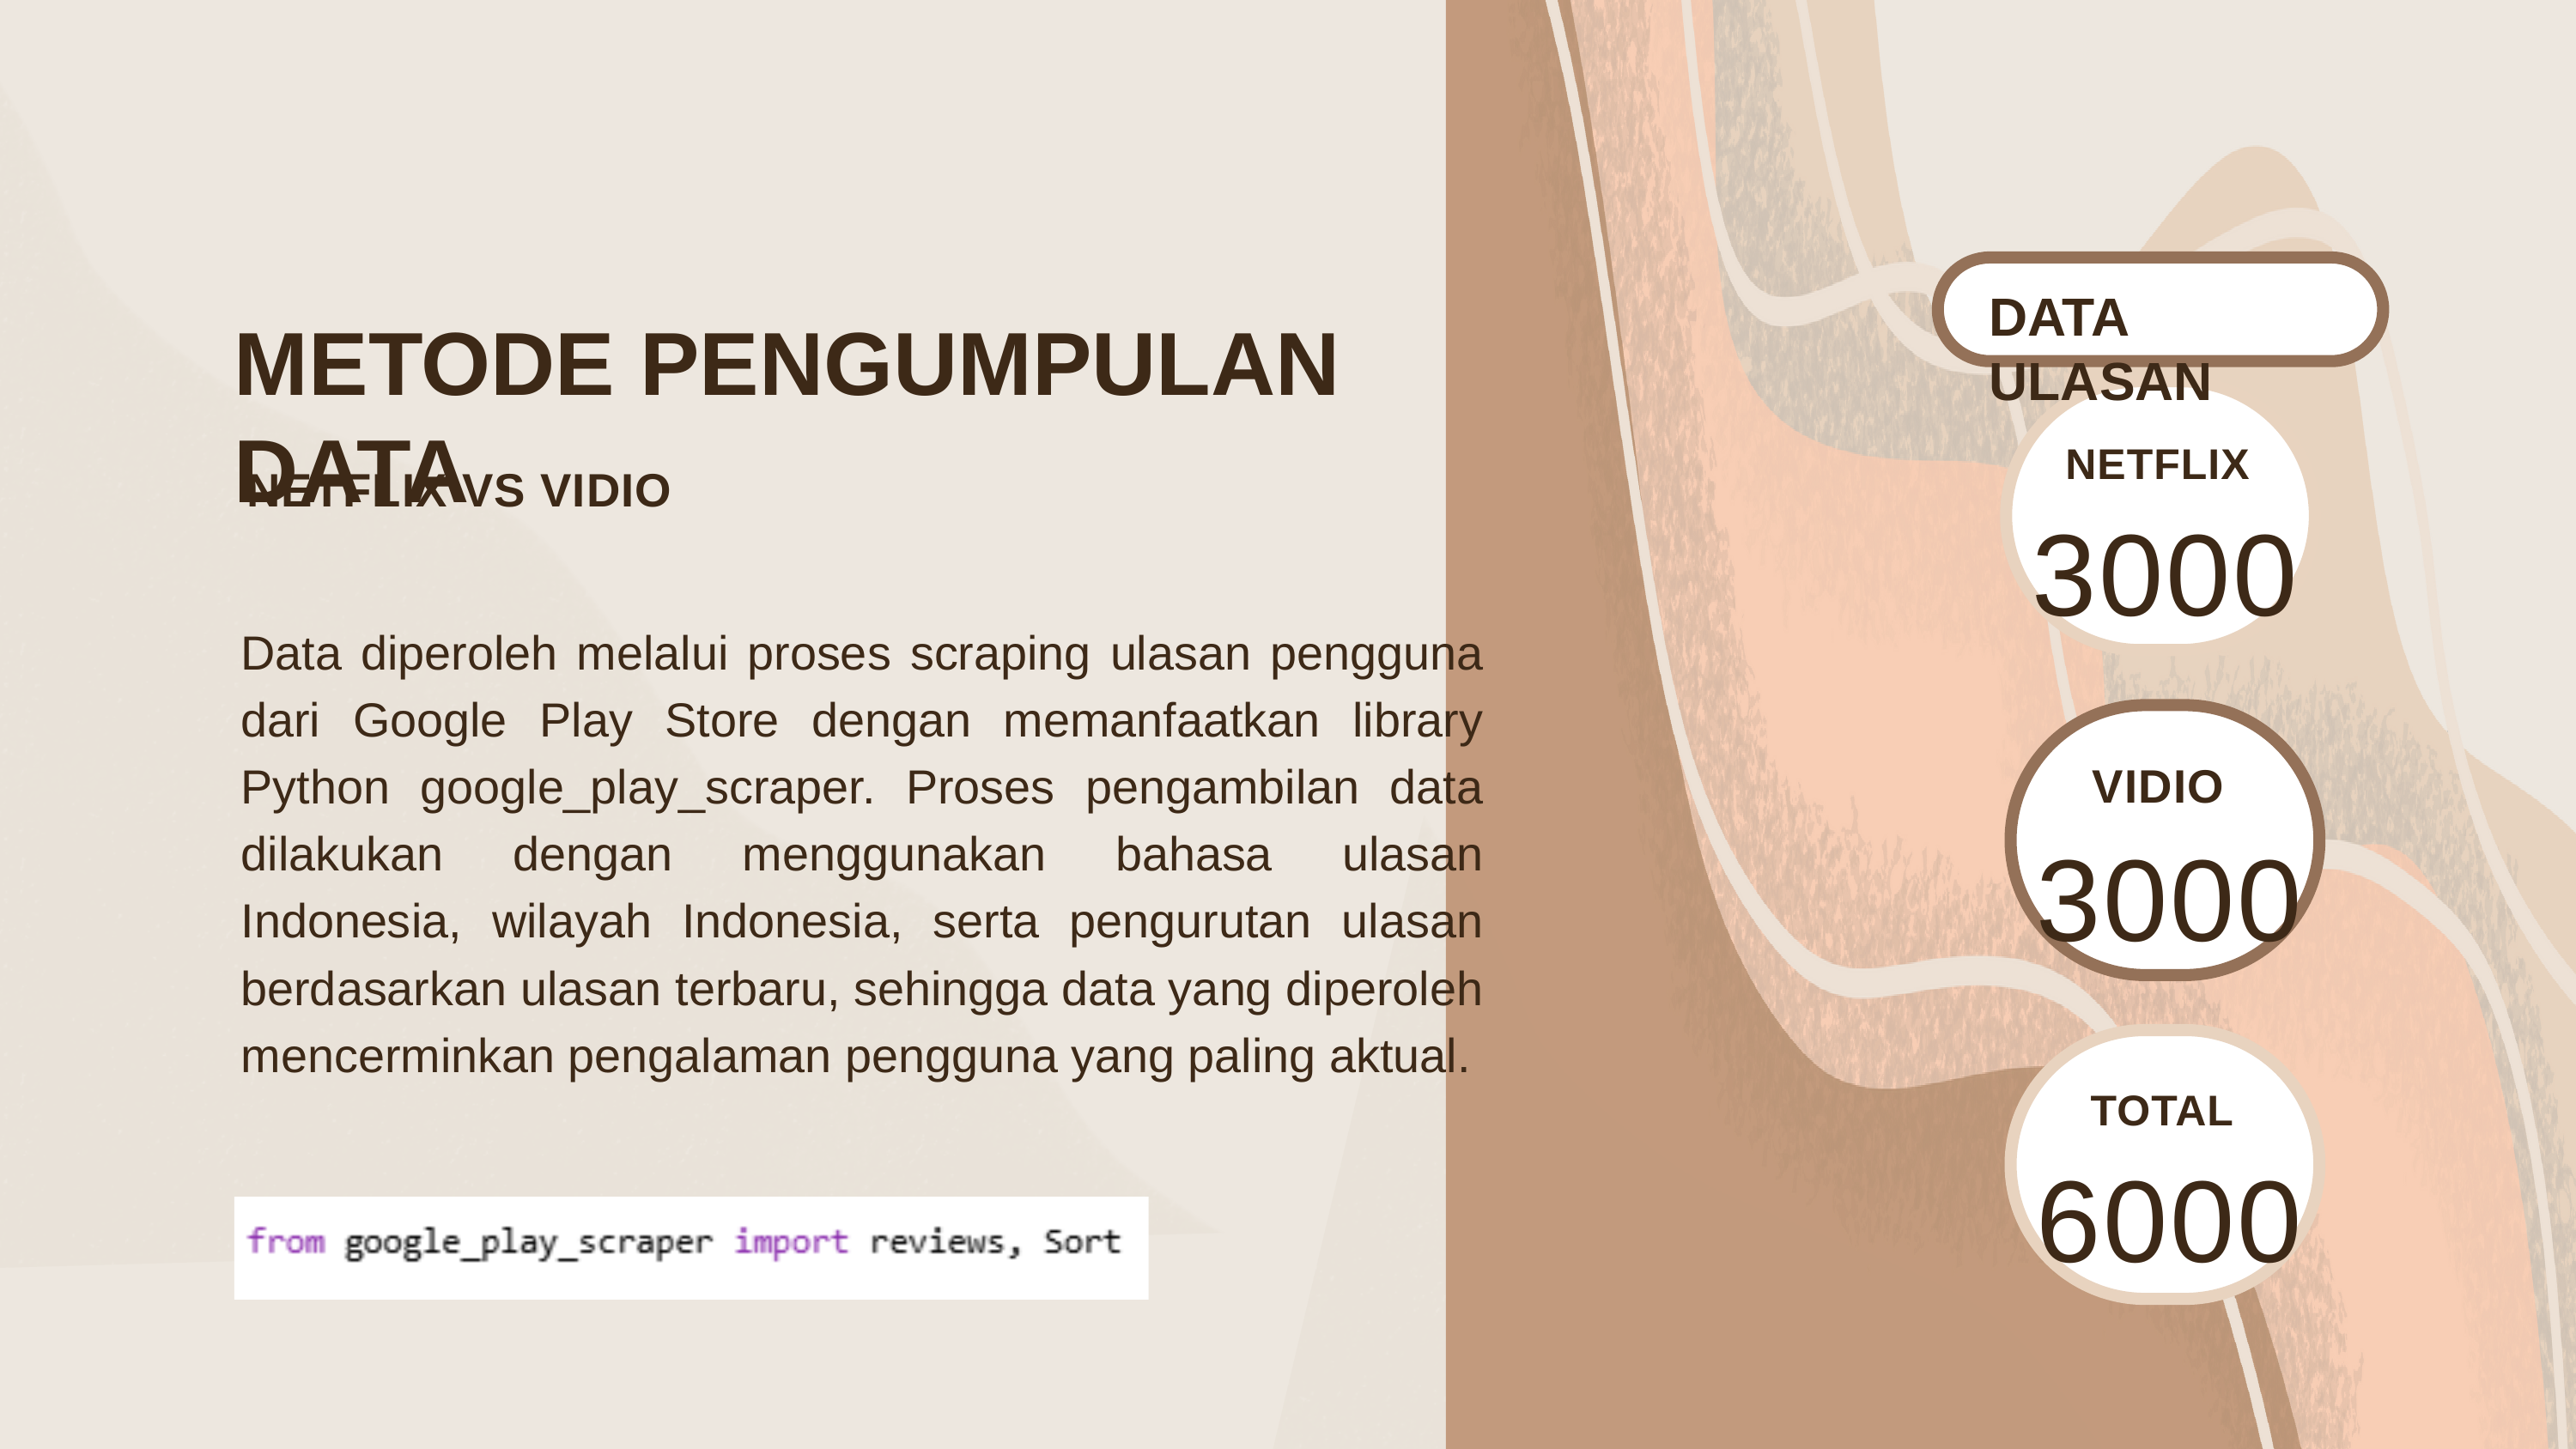

DATA ULASAN
METODE PENGUMPULAN DATA

NETFLIX
NETFLIX VS VIDIO
3000
Data diperoleh melalui proses scraping ulasan pengguna dari Google Play Store dengan memanfaatkan library Python google_play_scraper. Proses pengambilan data dilakukan dengan menggunakan bahasa ulasan Indonesia, wilayah Indonesia, serta pengurutan ulasan berdasarkan ulasan terbaru, sehingga data yang diperoleh mencerminkan pengalaman pengguna yang paling aktual.

VIDIO
3000

TOTAL
6000